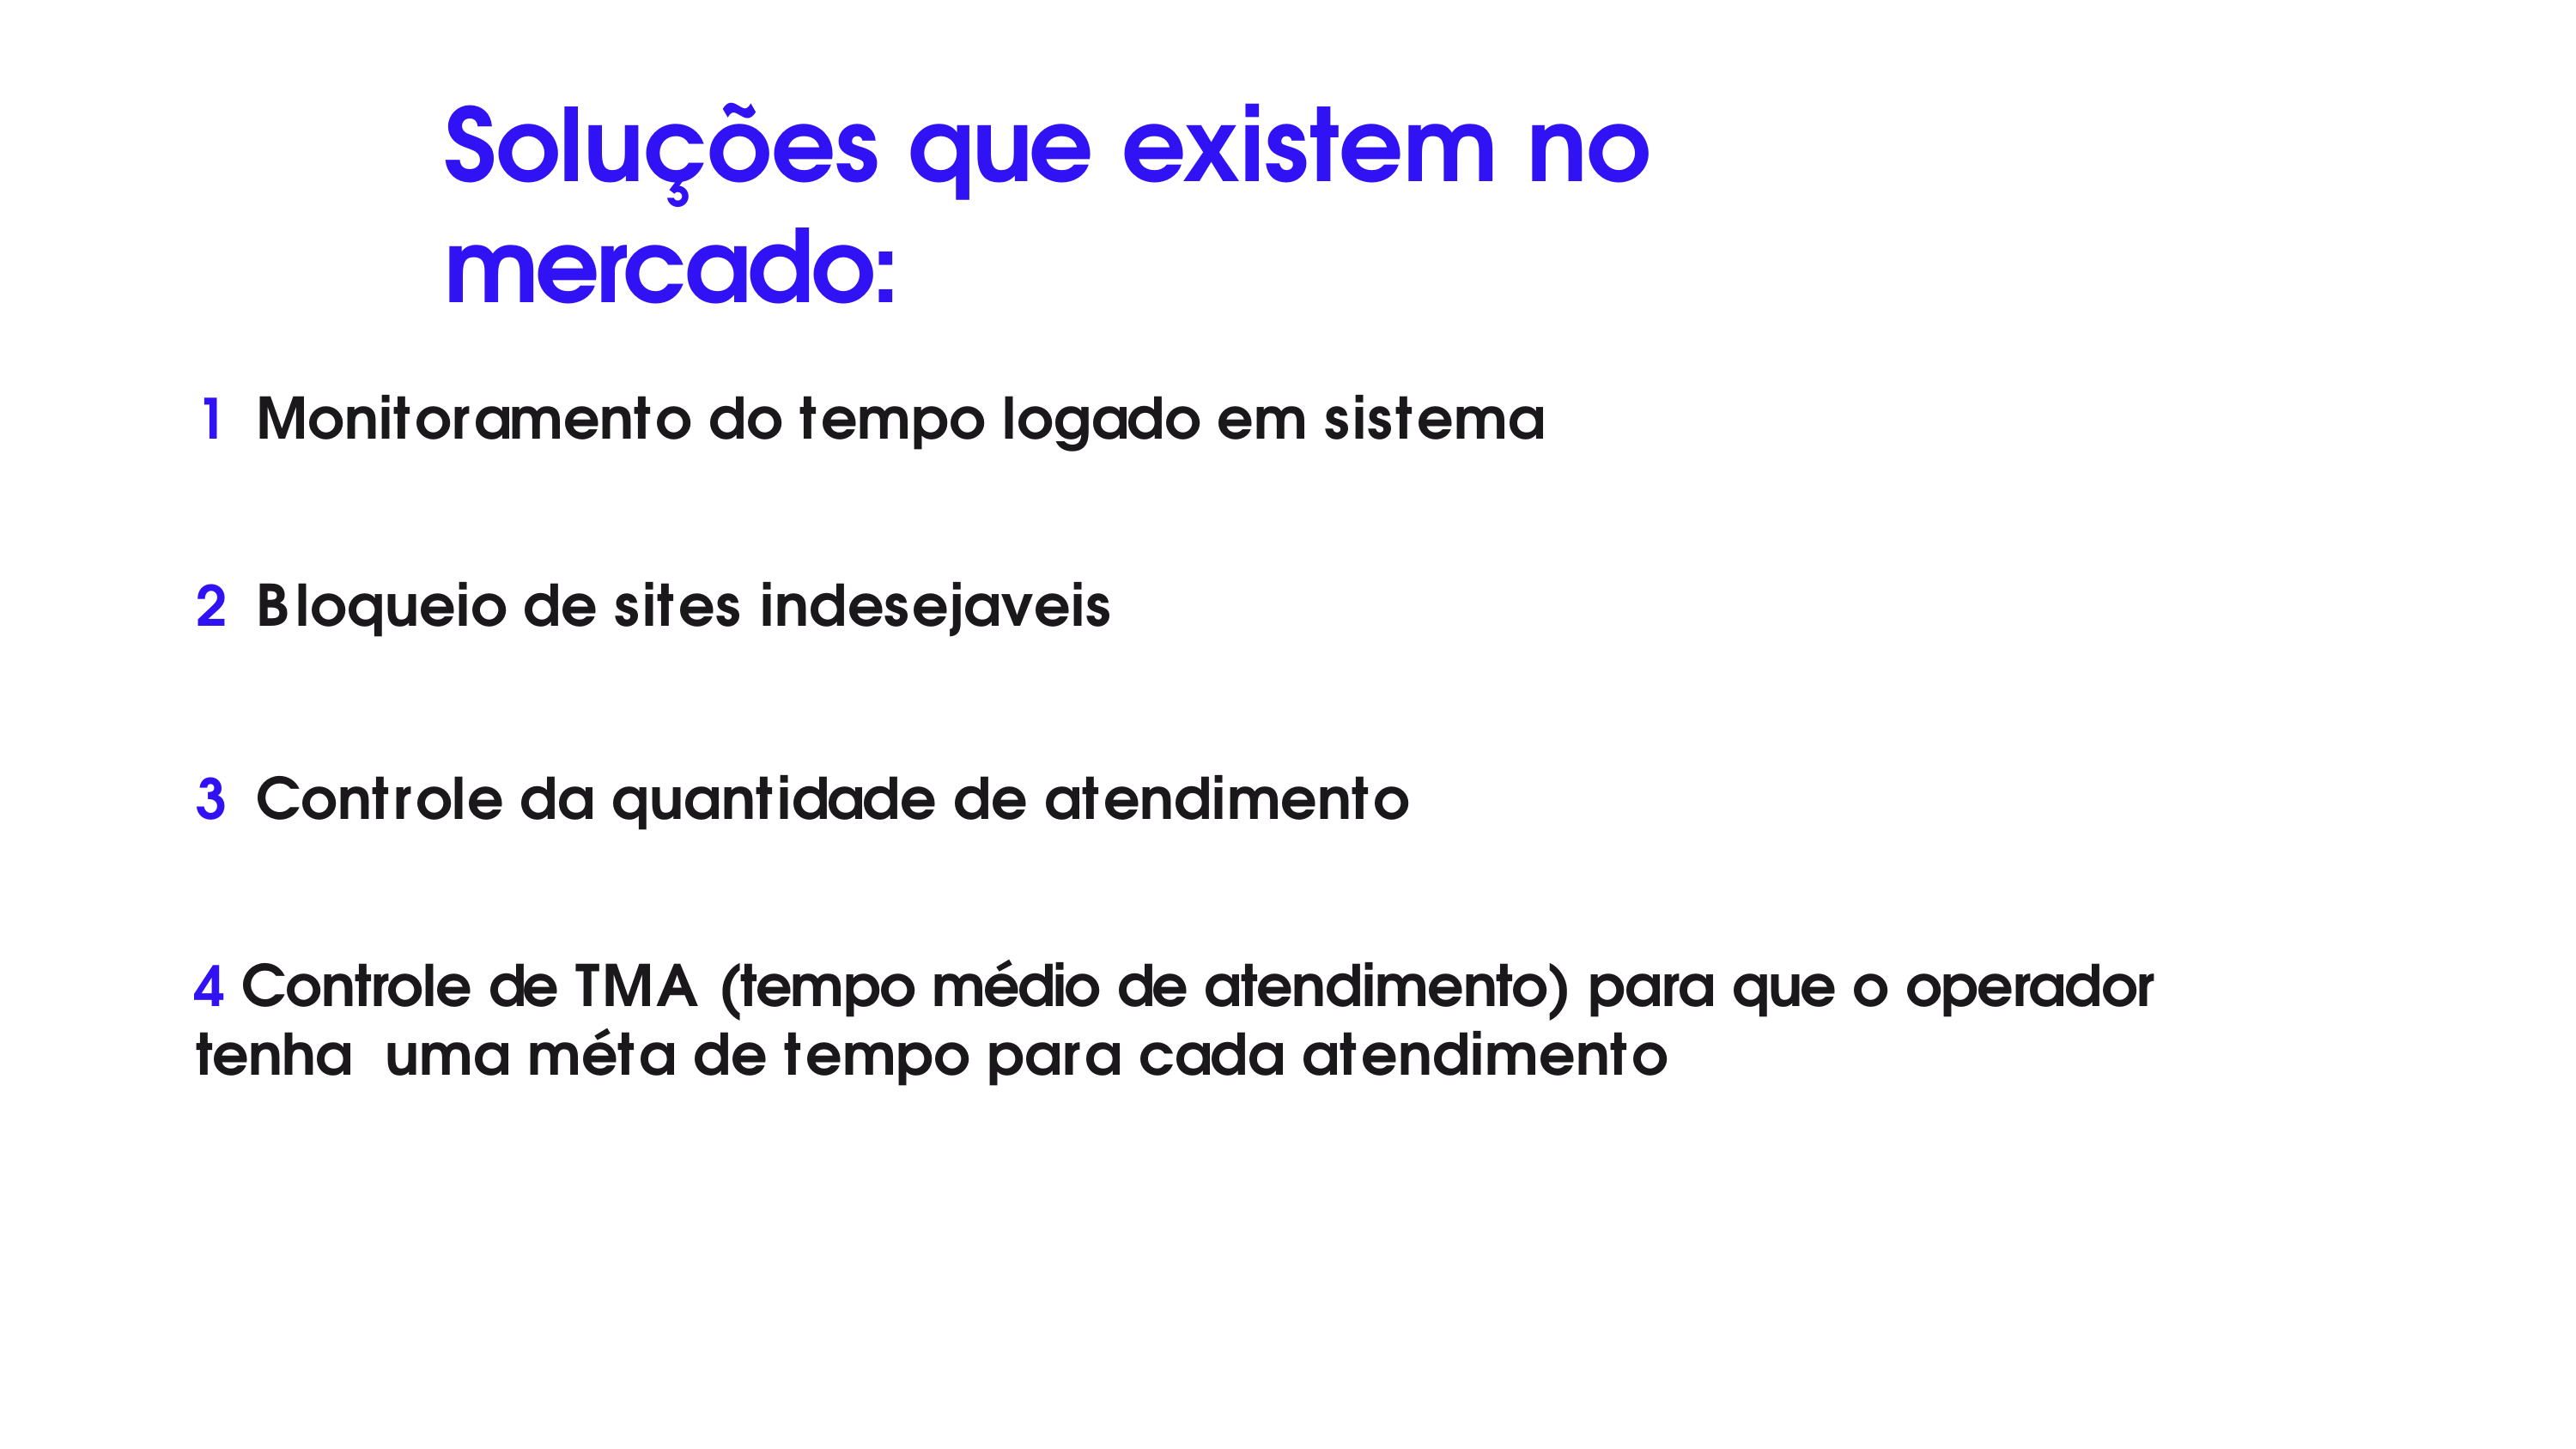

# Soluções que existem no mercado:
Monitoramento do tempo logado em sistema

Bloqueio de sites indesejaveis

Controle da quantidade de atendimento

 Controle de TMA (tempo médio de atendimento) para que o operador tenha  uma méta de tempo para cada atendimento